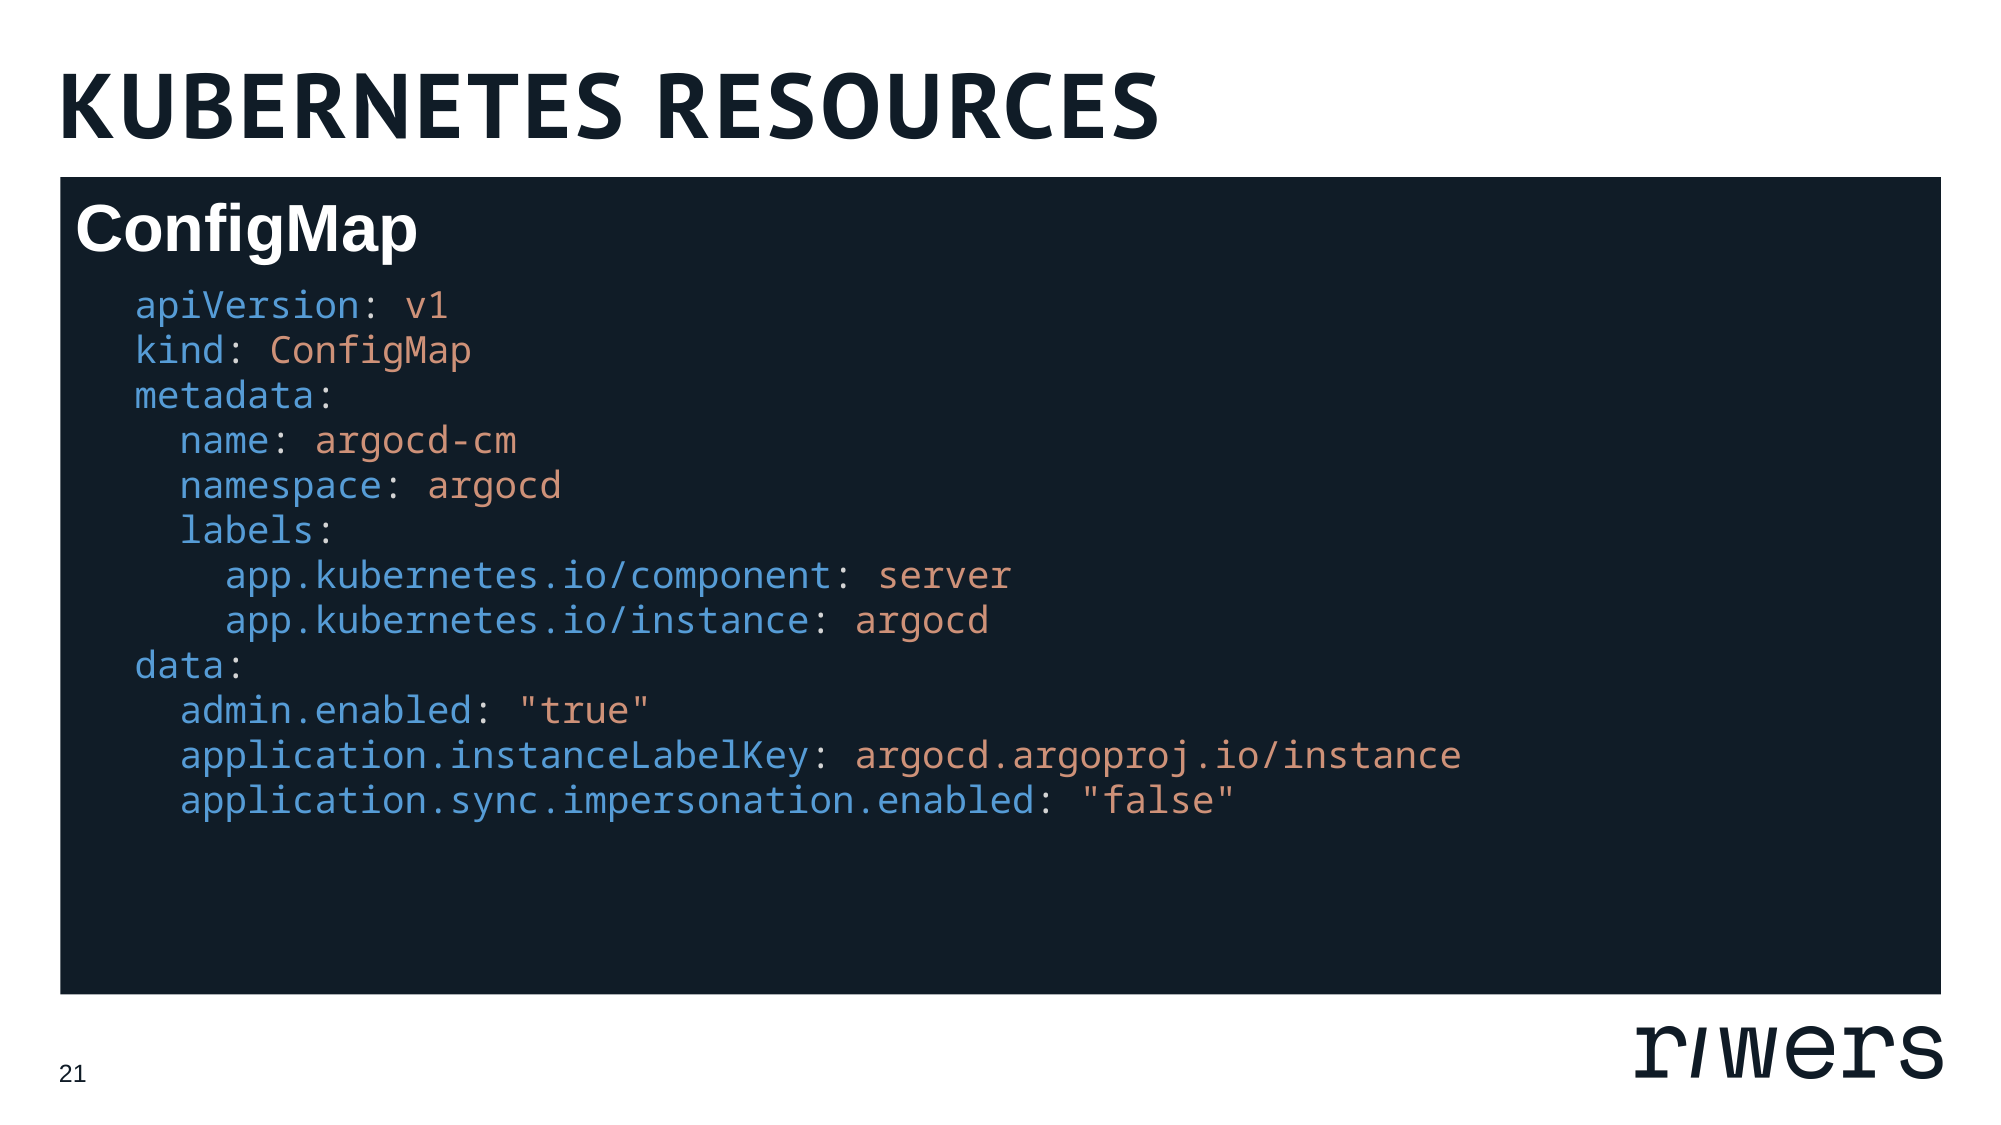

# Kubernetes Resources

ConfigMap
apiVersion: v1
kind: ConfigMap
metadata:
  name: argocd-cm
  namespace: argocd
  labels:
    app.kubernetes.io/component: server
    app.kubernetes.io/instance: argocd
data:
  admin.enabled: "true"
  application.instanceLabelKey: argocd.argoproj.io/instance
  application.sync.impersonation.enabled: "false"

21